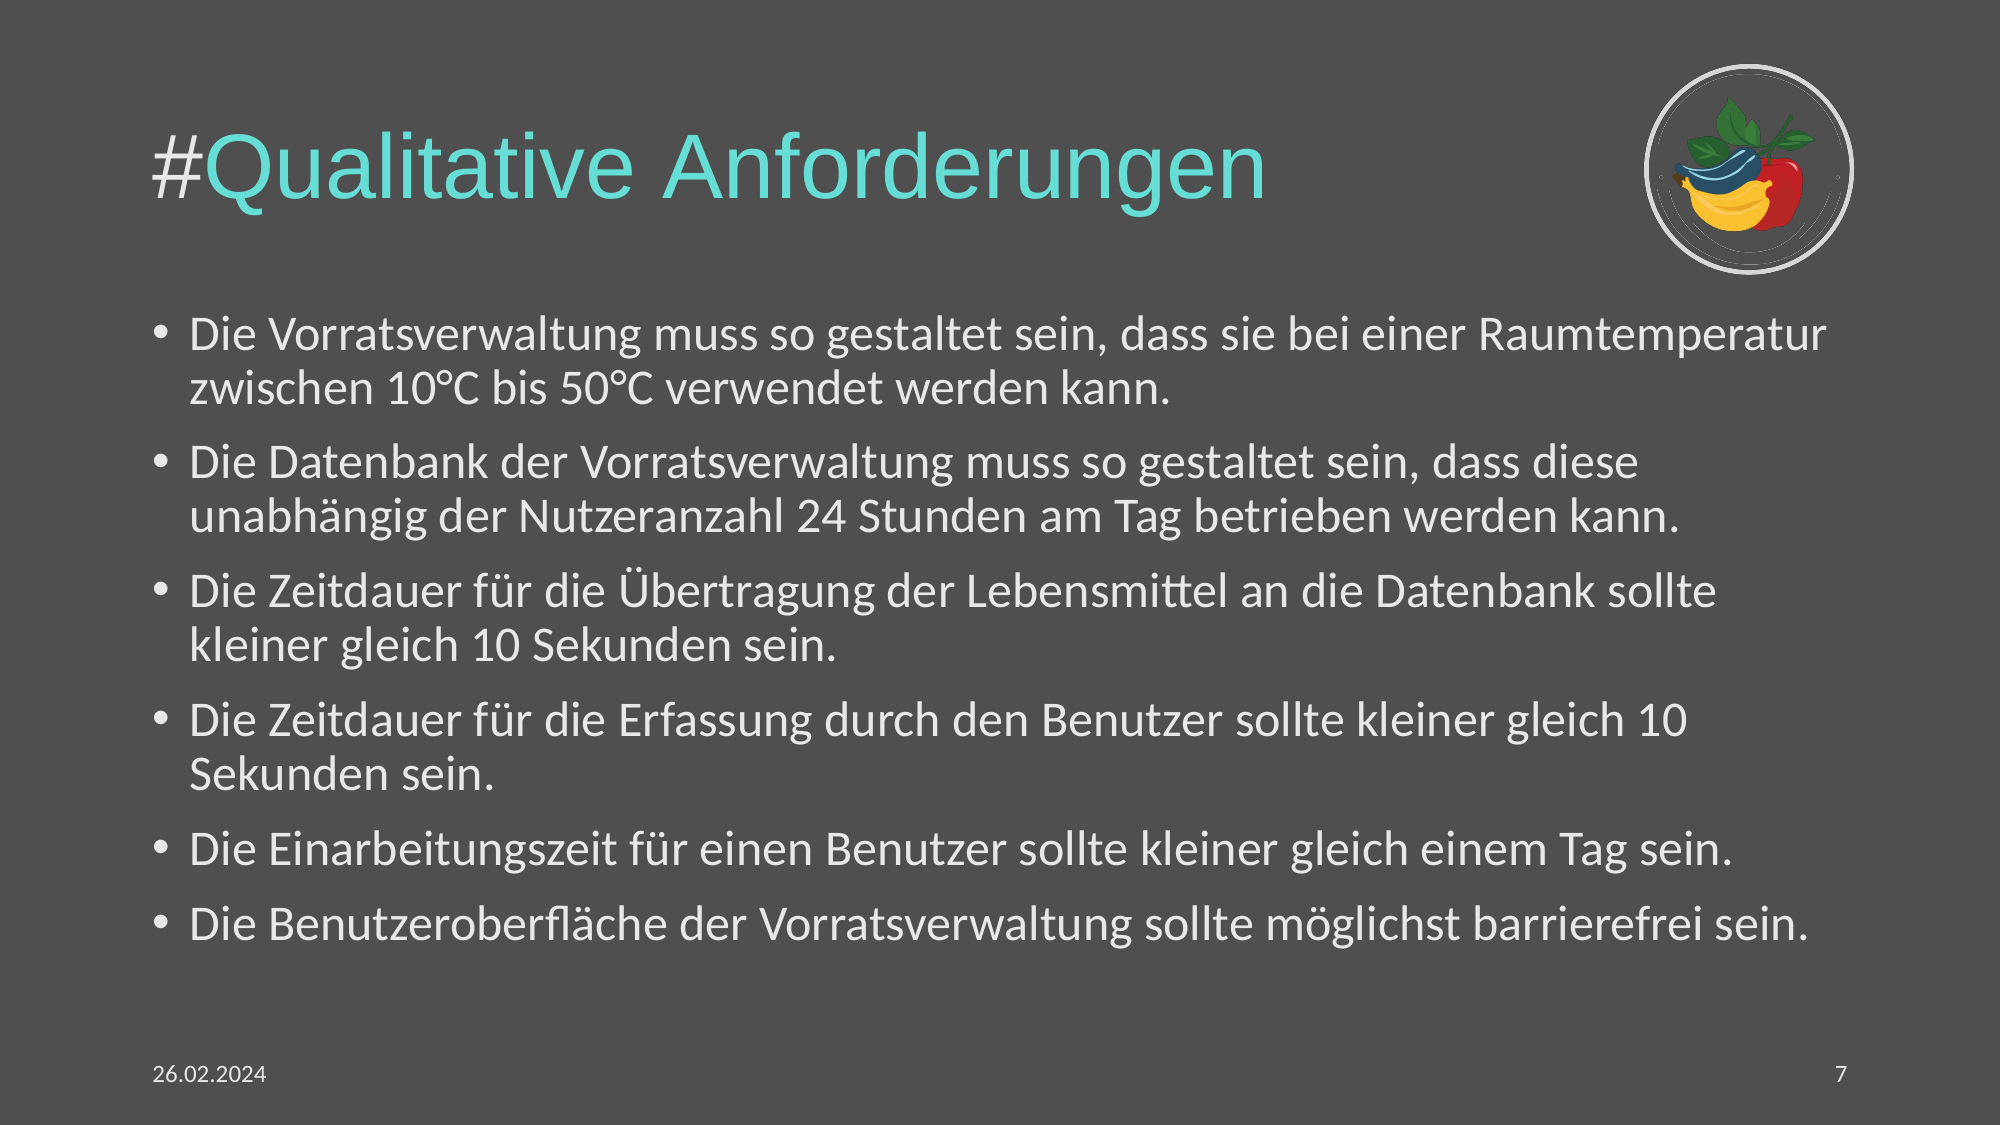

# #Qualitative Anforderungen
Die Vorratsverwaltung muss so gestaltet sein, dass sie bei einer Raumtemperatur zwischen 10°C bis 50°C verwendet werden kann.
Die Datenbank der Vorratsverwaltung muss so gestaltet sein, dass diese unabhängig der Nutzeranzahl 24 Stunden am Tag betrieben werden kann.
Die Zeitdauer für die Übertragung der Lebensmittel an die Datenbank sollte kleiner gleich 10 Sekunden sein.
Die Zeitdauer für die Erfassung durch den Benutzer sollte kleiner gleich 10 Sekunden sein.
Die Einarbeitungszeit für einen Benutzer sollte kleiner gleich einem Tag sein.
Die Benutzeroberfläche der Vorratsverwaltung sollte möglichst barrierefrei sein.

26.02.2024
7